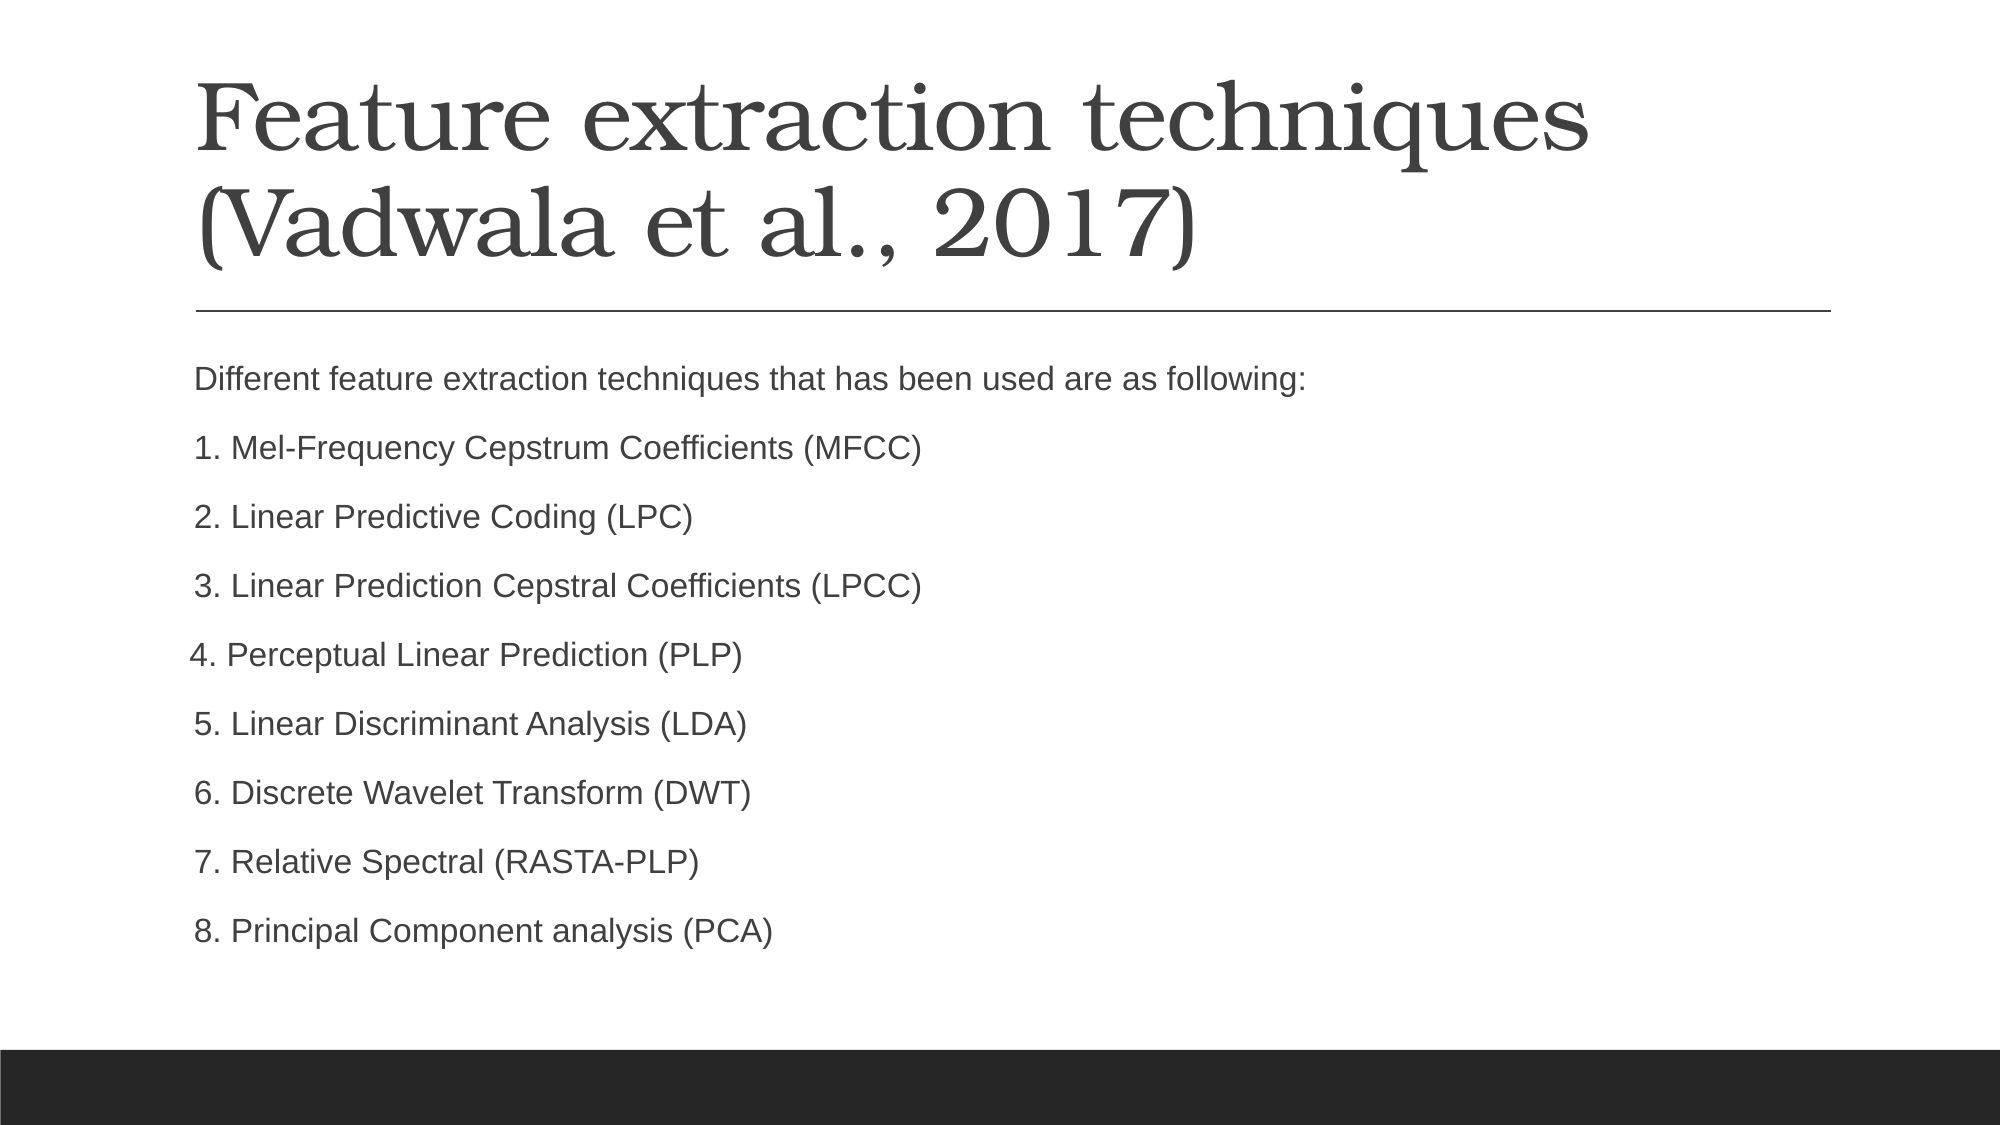

# Feature extraction techniques (Vadwala et al., 2017)
Different feature extraction techniques that has been used are as following:
1. Mel-Frequency Cepstrum Coefficients (MFCC)
2. Linear Predictive Coding (LPC)
3. Linear Prediction Cepstral Coefficients (LPCC)
 4. Perceptual Linear Prediction (PLP)
5. Linear Discriminant Analysis (LDA)
6. Discrete Wavelet Transform (DWT)
7. Relative Spectral (RASTA-PLP)
8. Principal Component analysis (PCA)